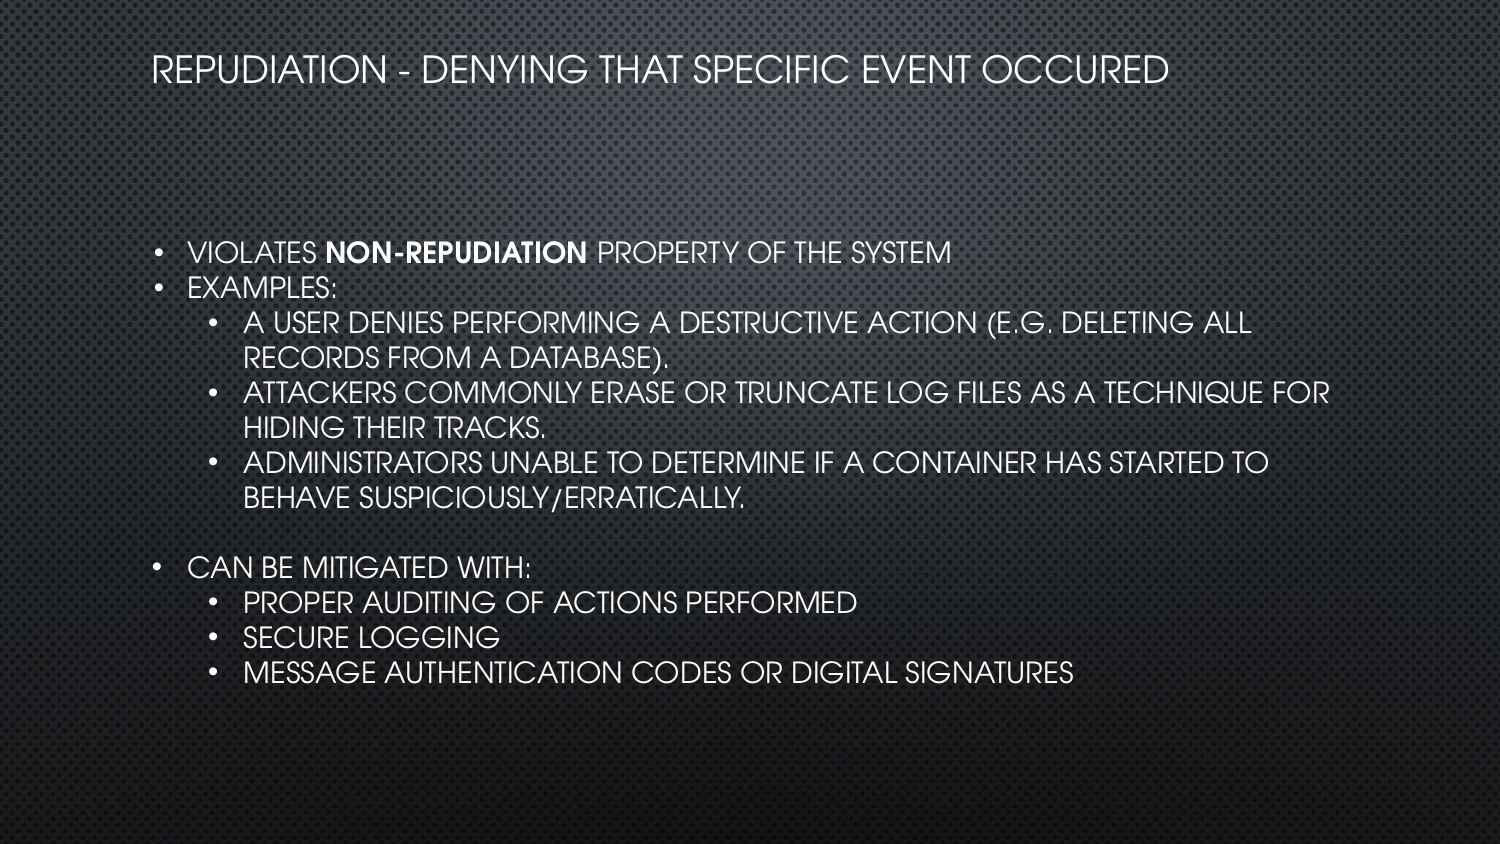

# REPUDIATION - DENYING THAT SPECIFIC EVENT OCCURED
VIOLATES NON-REPUDIATION PROPERTY OF THE SYSTEM
EXAMPLES:
A USER DENIES PERFORMING A DESTRUCTIVE ACTION (E.G. DELETING ALL RECORDS FROM A DATABASE).
ATTACKERS COMMONLY ERASE OR TRUNCATE LOG FILES AS A TECHNIQUE FOR HIDING THEIR TRACKS.
ADMINISTRATORS UNABLE TO DETERMINE IF A CONTAINER HAS STARTED TO BEHAVE SUSPICIOUSLY/ERRATICALLY.

CAN BE MITIGATED WITH:
PROPER AUDITING OF ACTIONS PERFORMED
SECURE LOGGING
MESSAGE AUTHENTICATION CODES OR DIGITAL SIGNATURES